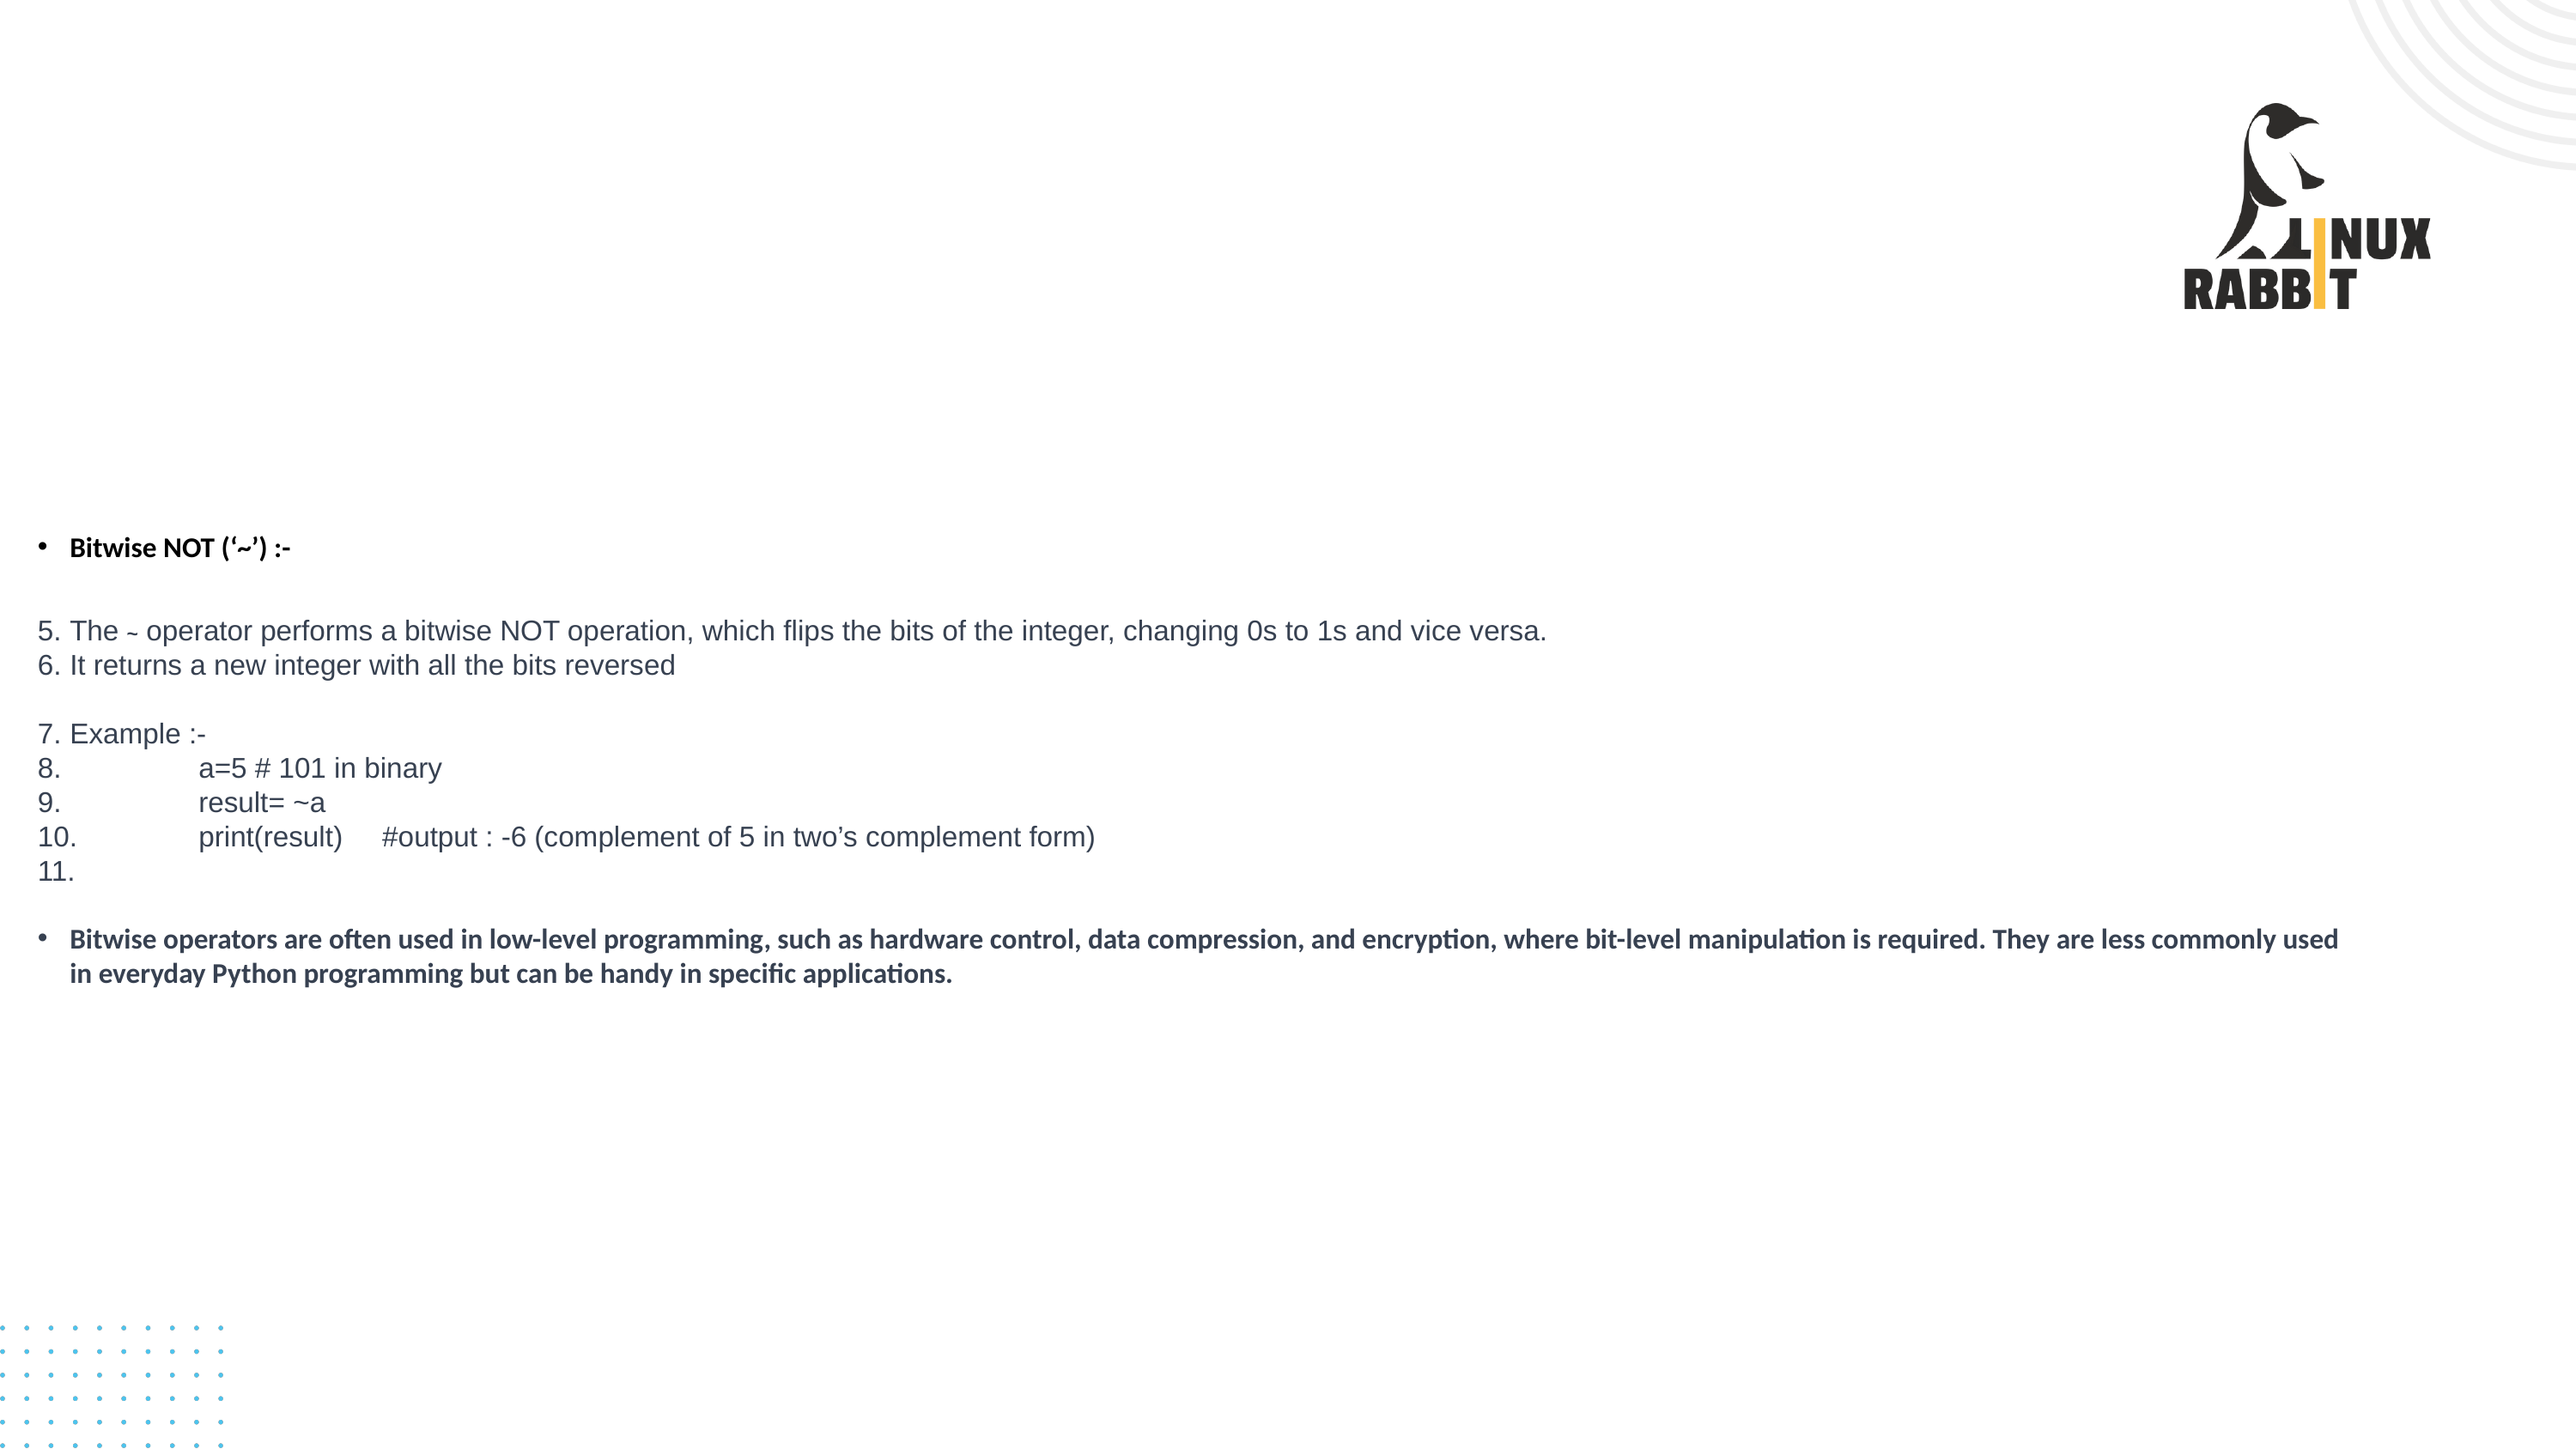

# Bitwise NOT (‘~’) :-

The ~ operator performs a bitwise NOT operation, which flips the bits of the integer, changing 0s to 1s and vice versa.
It returns a new integer with all the bits reversed

Example :-
	a=5 # 101 in binary
	result= ~a
	print(result)     #output : -6 (complement of 5 in two’s complement form)

Bitwise operators are often used in low-level programming, such as hardware control, data compression, and encryption, where bit-level manipulation is required. They are less commonly used in everyday Python programming but can be handy in specific applications.